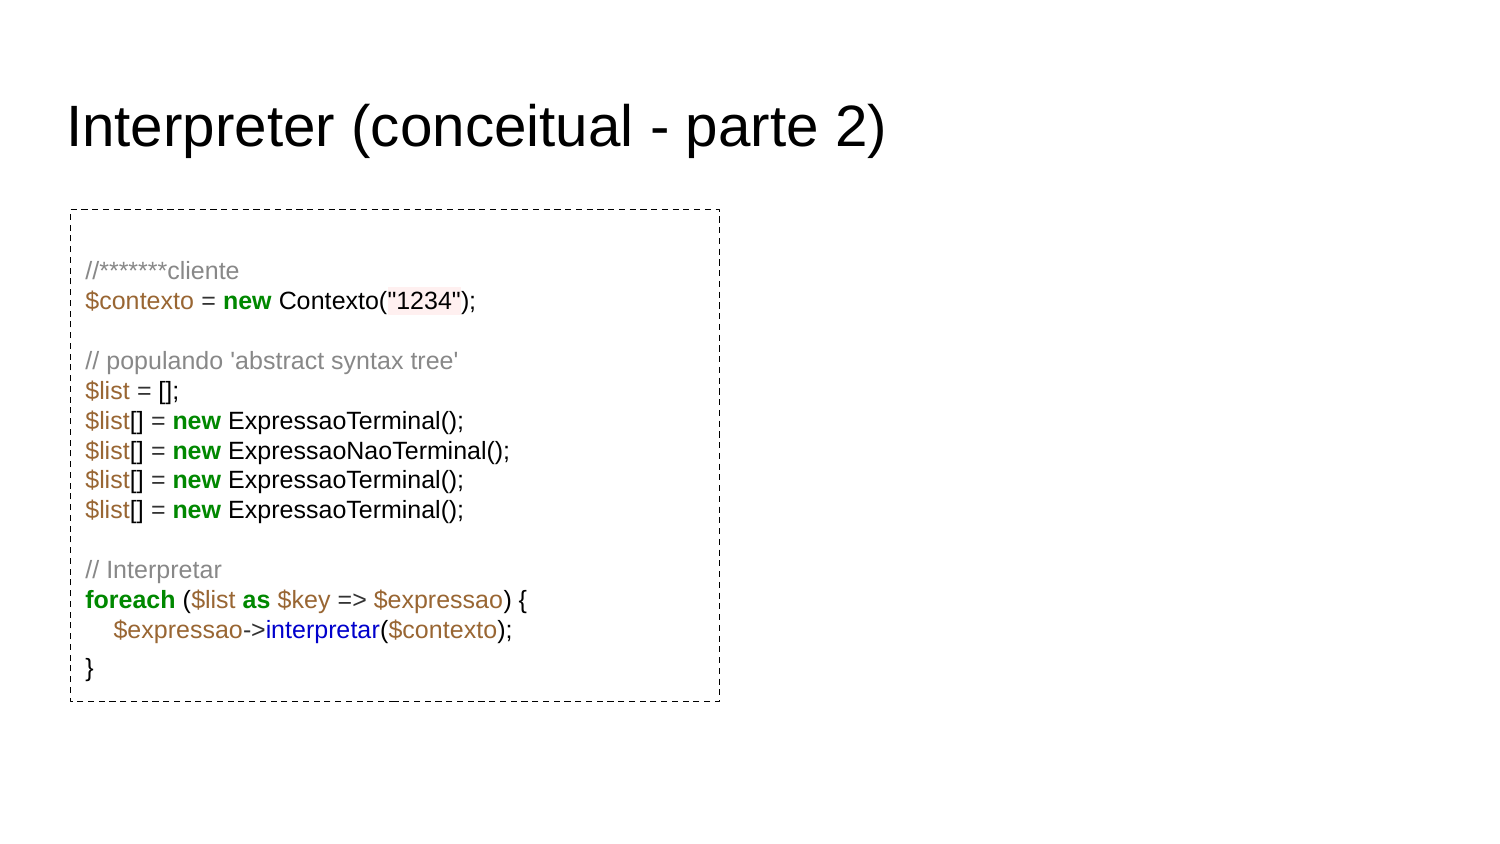

# Interpreter (conceitual - parte 2)

//*******cliente
$contexto = new Contexto("1234");

// populando 'abstract syntax tree'
$list = [];
$list[] = new ExpressaoTerminal();
$list[] = new ExpressaoNaoTerminal();
$list[] = new ExpressaoTerminal();
$list[] = new ExpressaoTerminal();

// Interpretar
foreach ($list as $key => $expressao) {
    $expressao->interpretar($contexto);
}